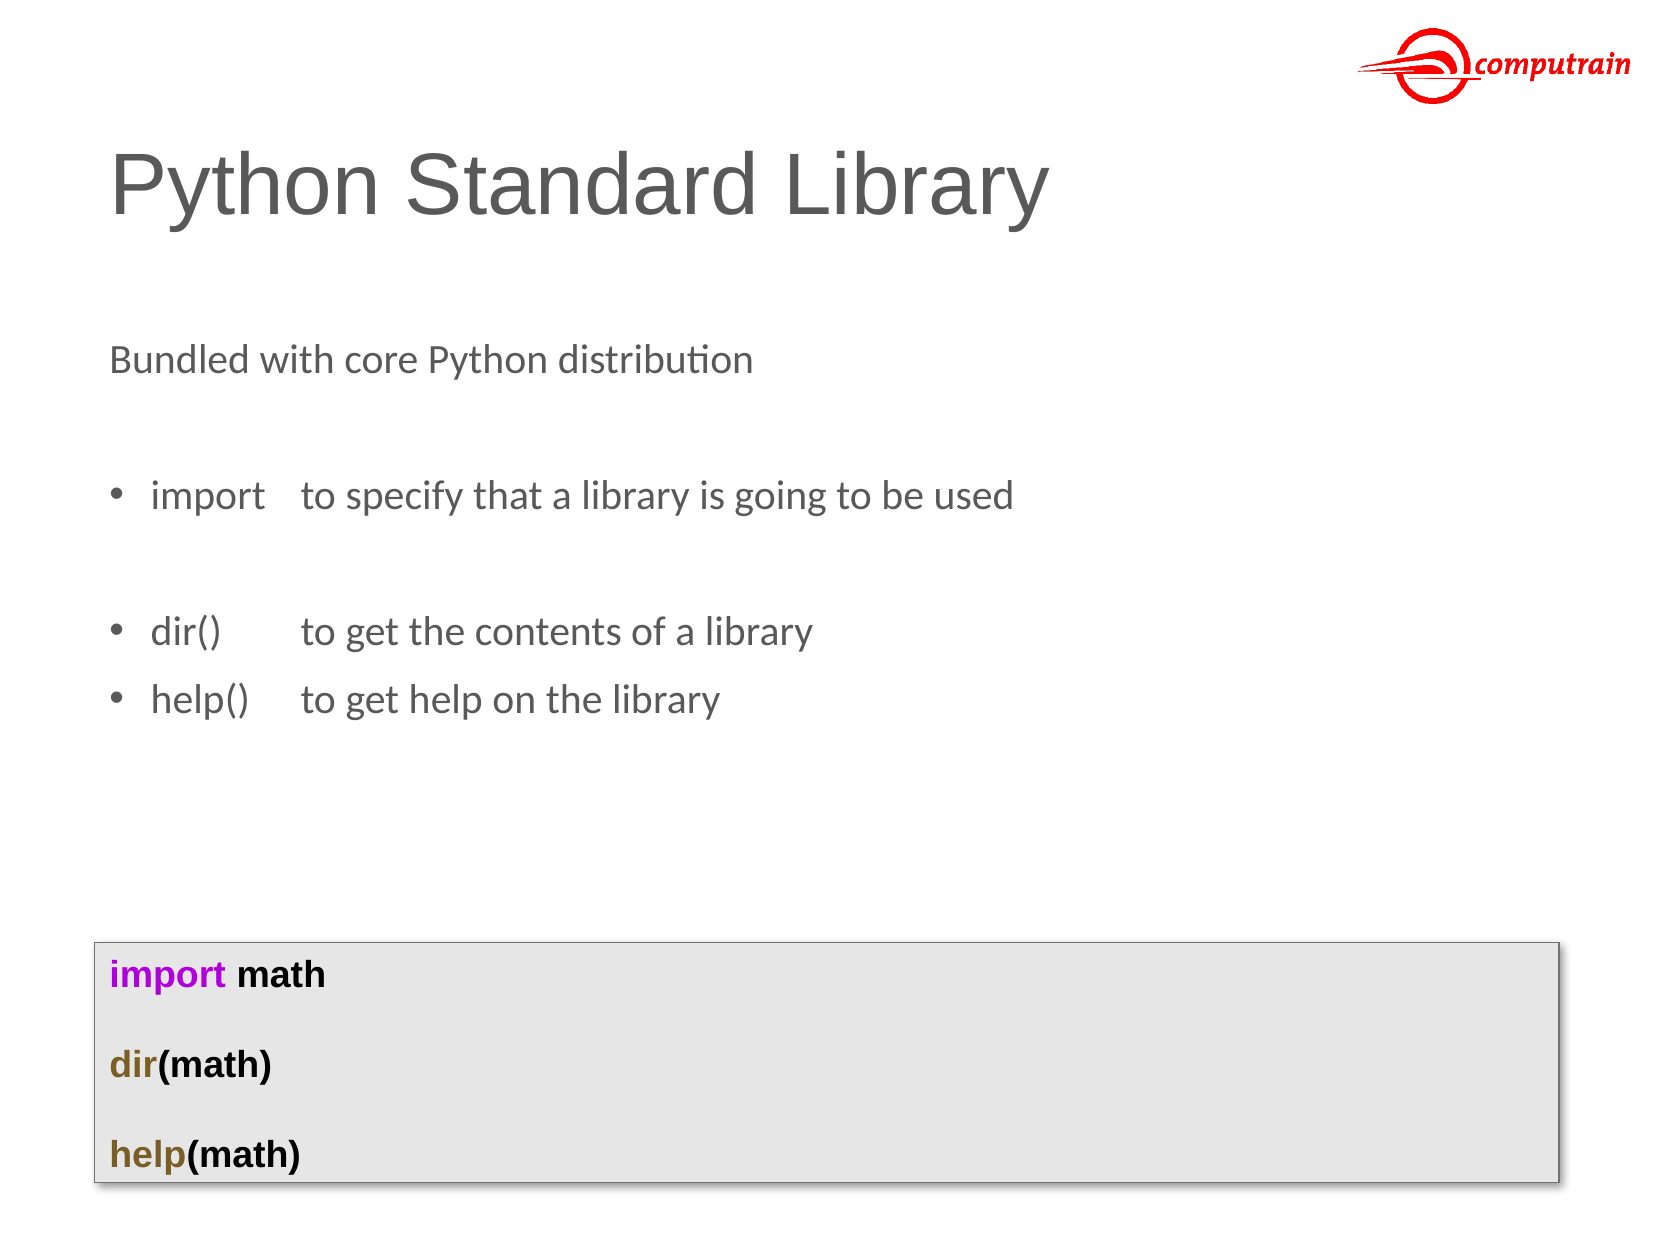

# Python Standard Library
Bundled with core Python distribution

import	to specify that a library is going to be used

dir()	to get the contents of a library
help()	to get help on the library

import math
dir(math)
help(math)